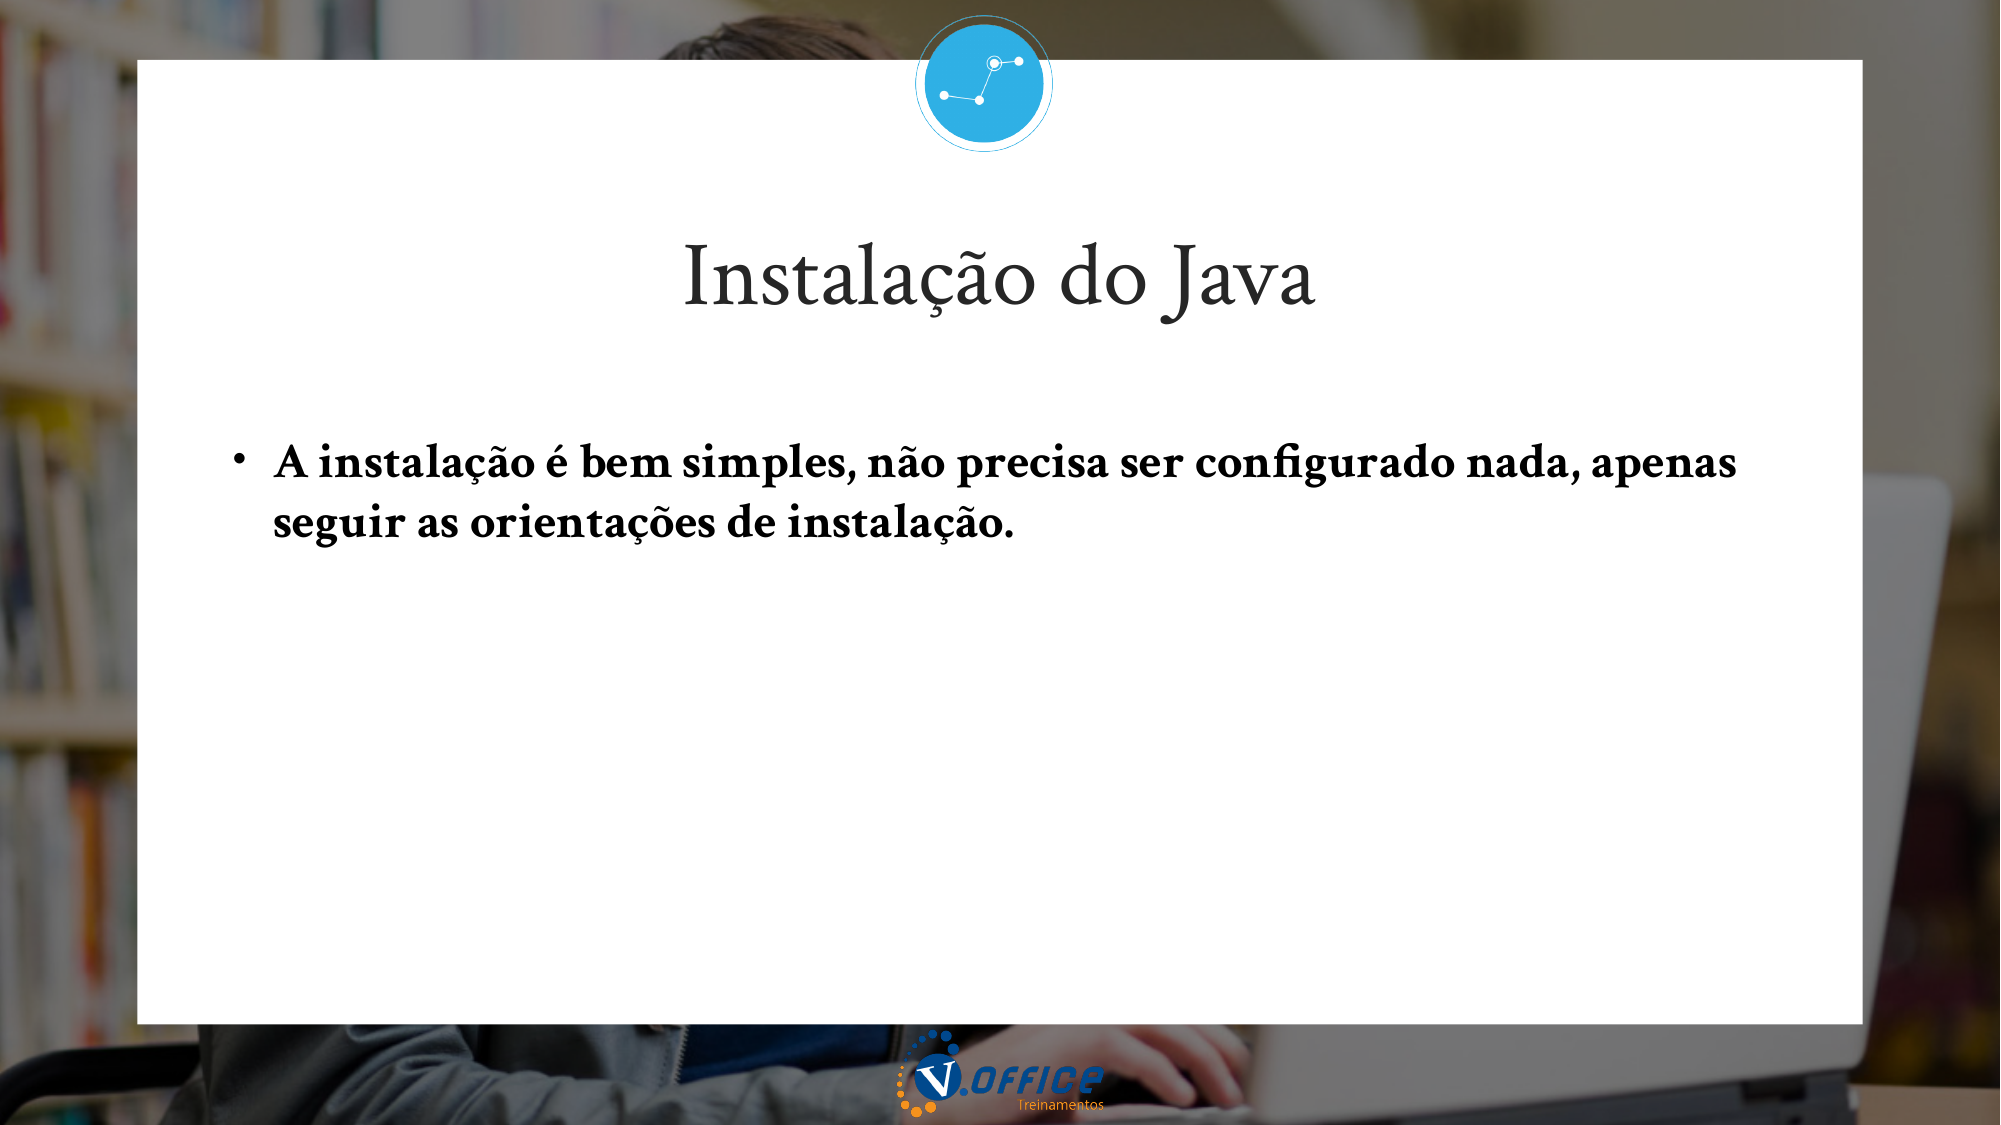

Instalação do Java
A instalação é bem simples, não precisa ser configurado nada, apenas seguir as orientações de instalação.